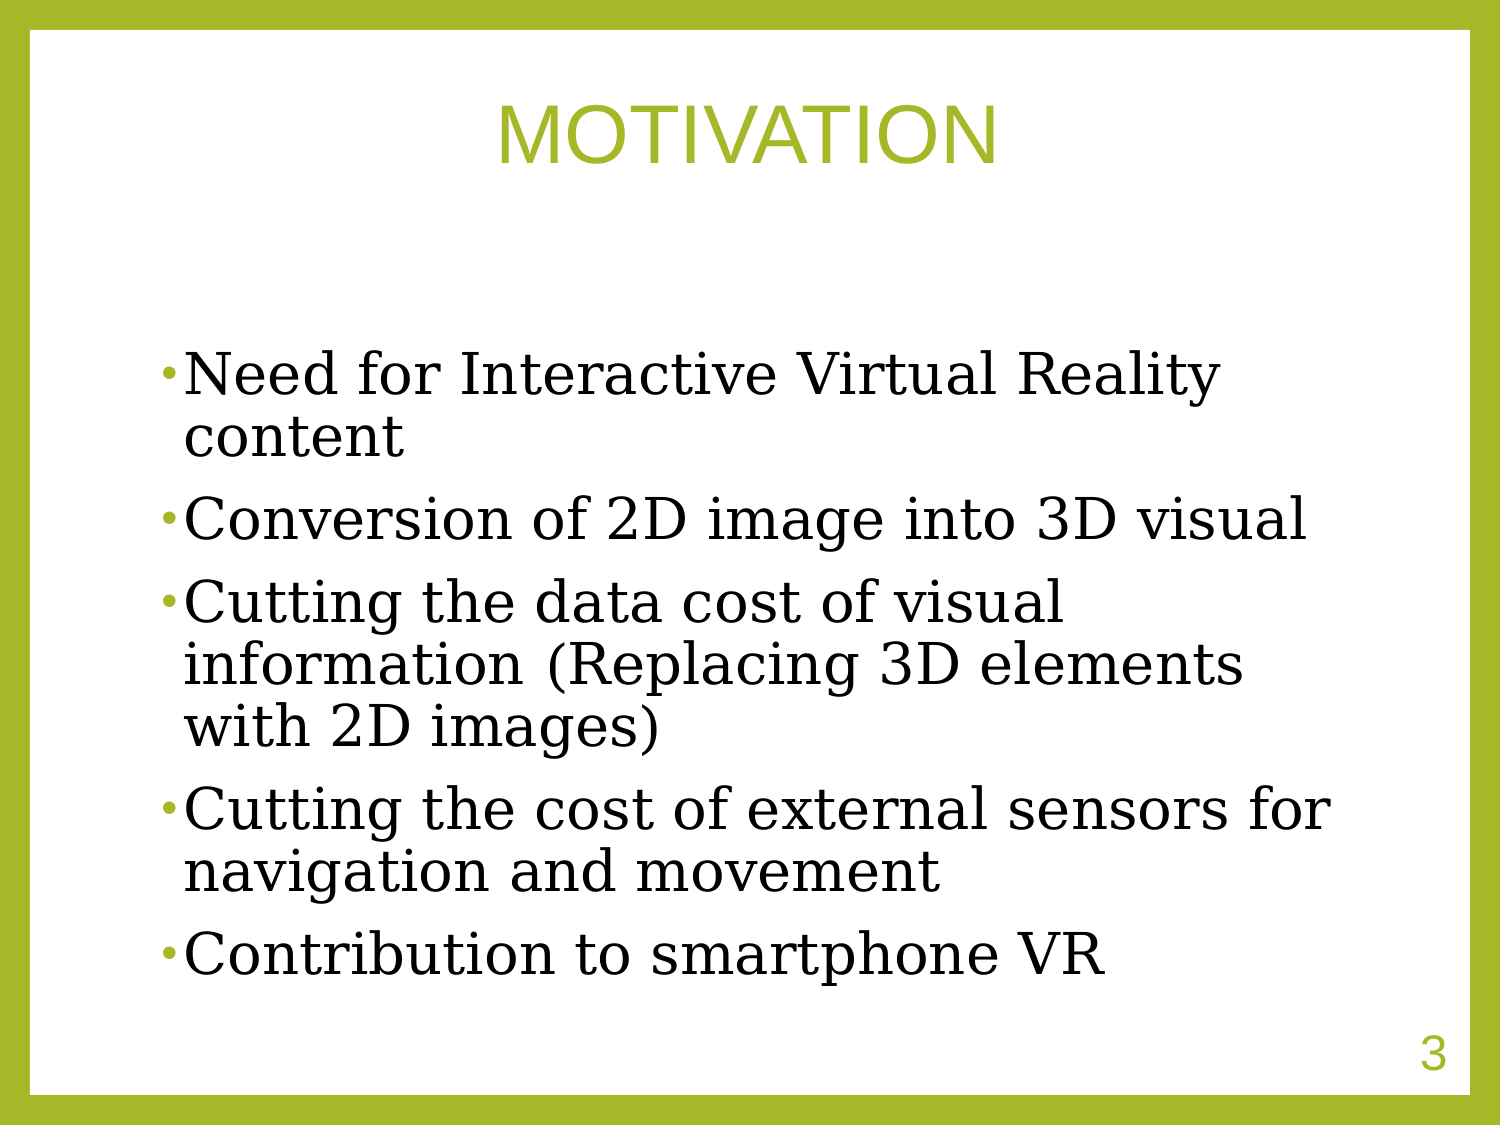

# MOTIVATION
Need for Interactive Virtual Reality content
Conversion of 2D image into 3D visual
Cutting the data cost of visual information (Replacing 3D elements with 2D images)
Cutting the cost of external sensors for navigation and movement
Contribution to smartphone VR
3